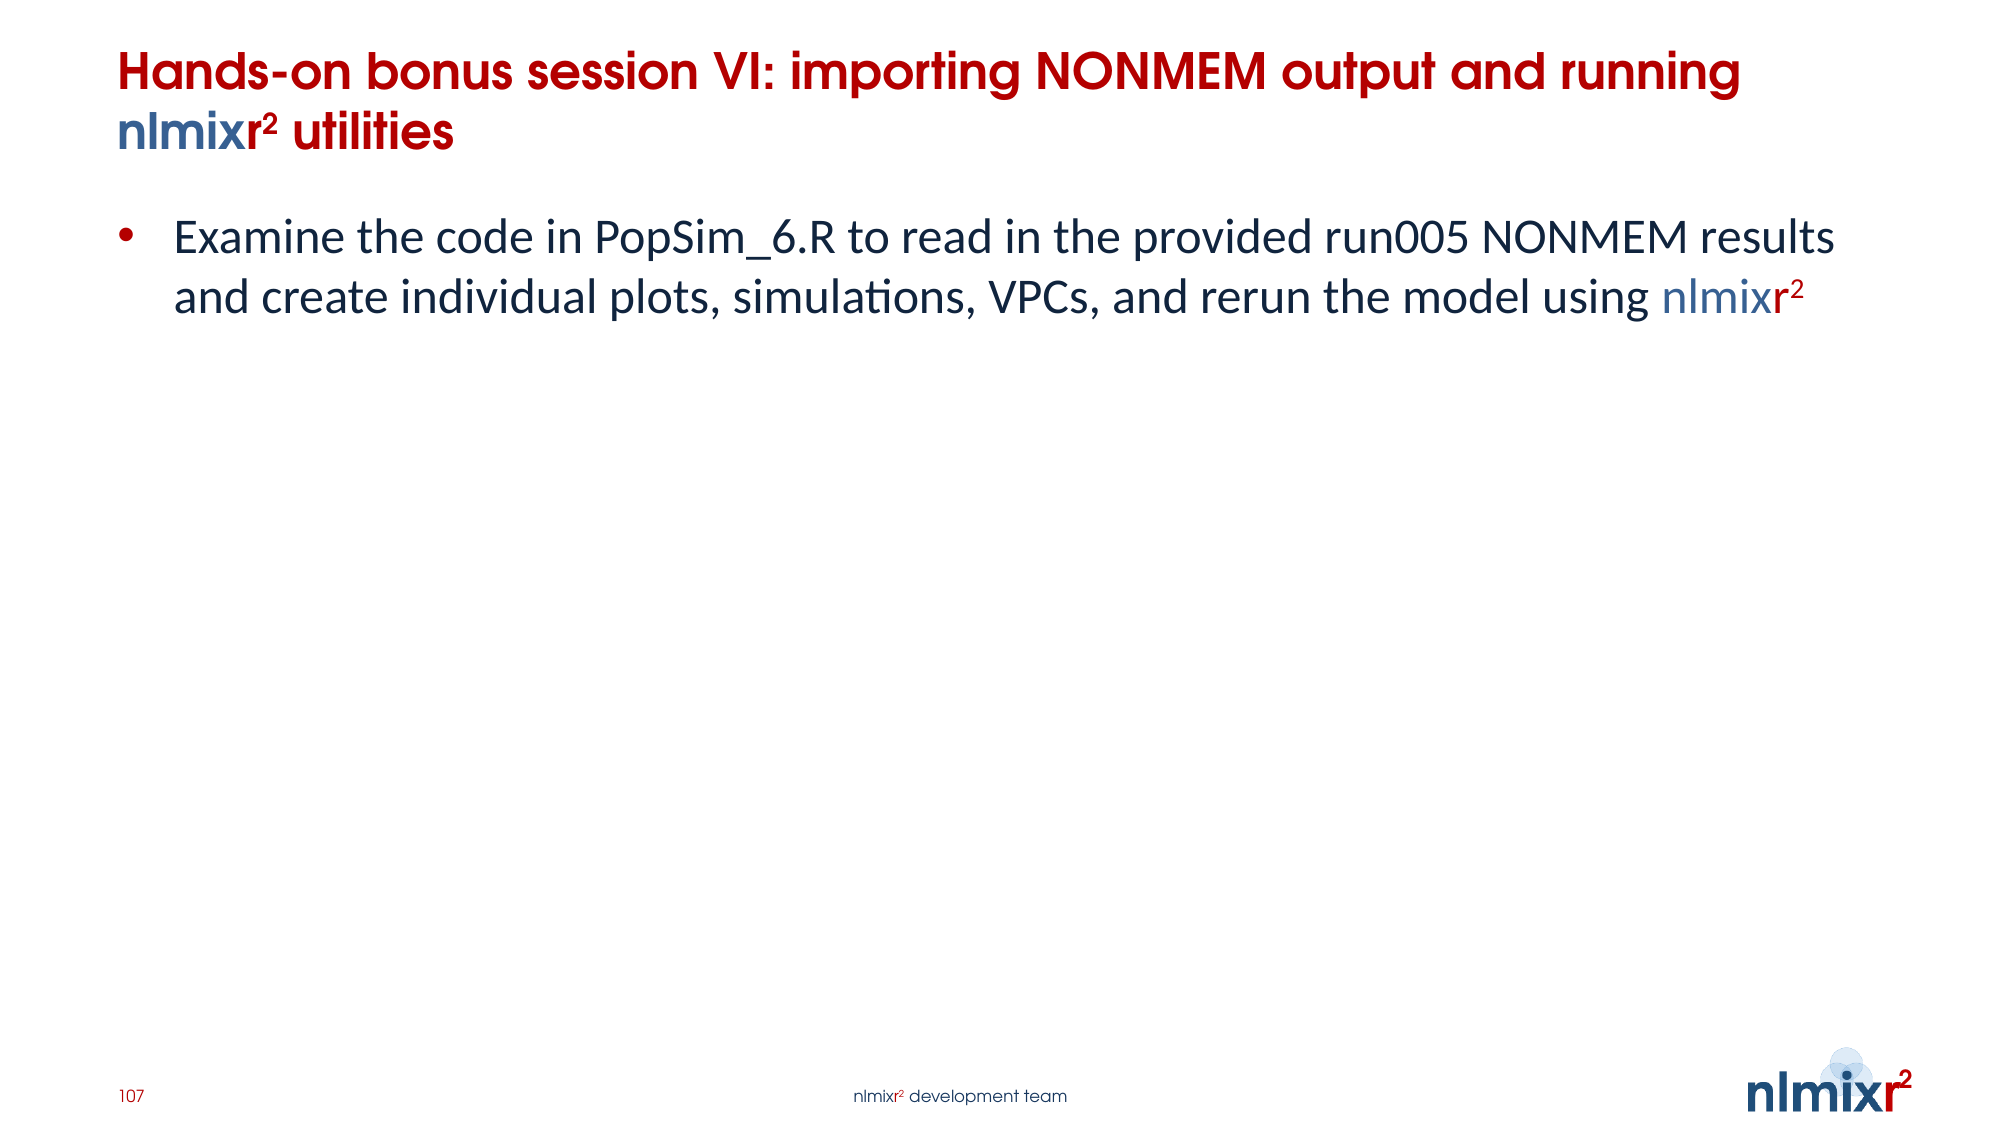

# Hands-on bonus session VI: importing NONMEM output and running nlmixr2 utilities
Examine the code in PopSim_6.R to read in the provided run005 NONMEM results and create individual plots, simulations, VPCs, and rerun the model using nlmixr2
107
nlmixr2 development team